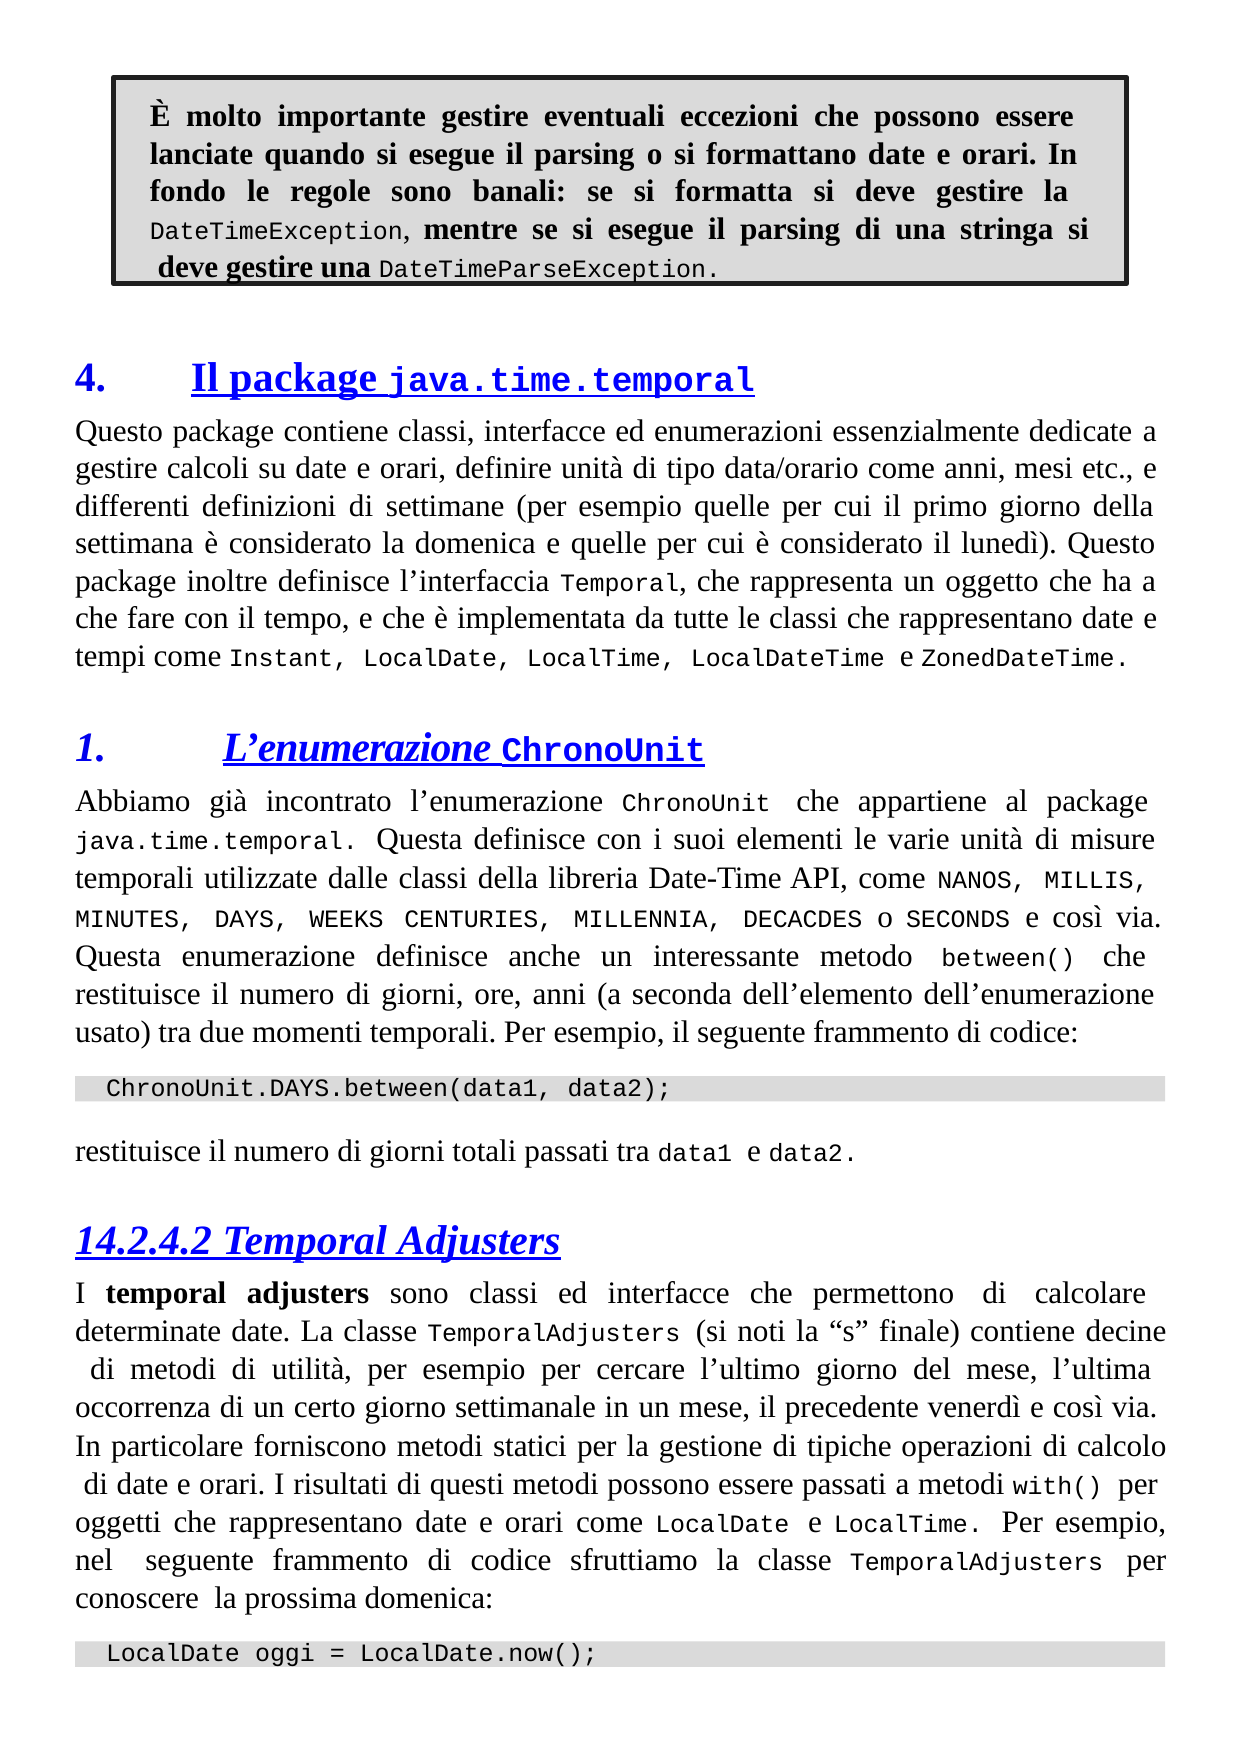

È molto importante gestire eventuali eccezioni che possono essere  lanciate quando si esegue il parsing o si formattano date e orari. In  fondo le regole sono banali: se si formatta si deve gestire la  DateTimeException, mentre se si esegue il parsing di una stringa si  deve gestire una DateTimeParseException.
Il package java.time.temporal
Questo package contiene classi, interfacce ed enumerazioni essenzialmente dedicate a  gestire calcoli su date e orari, definire unità di tipo data/orario come anni, mesi etc., e  differenti definizioni di settimane (per esempio quelle per cui il primo giorno della  settimana è considerato la domenica e quelle per cui è considerato il lunedì). Questo  package inoltre definisce l’interfaccia Temporal, che rappresenta un oggetto che ha a  che fare con il tempo, e che è implementata da tutte le classi che rappresentano date e  tempi come Instant, LocalDate, LocalTime, LocalDateTime e ZonedDateTime.

L’enumerazione ChronoUnit
Abbiamo già incontrato l’enumerazione ChronoUnit che appartiene al package  java.time.temporal. Questa definisce con i suoi elementi le varie unità di misure  temporali utilizzate dalle classi della libreria Date-Time API, come NANOS, MILLIS,  MINUTES, DAYS, WEEKS CENTURIES, MILLENNIA, DECACDES o SECONDS e così via.
Questa enumerazione definisce anche un interessante metodo between() che  restituisce il numero di giorni, ore, anni (a seconda dell’elemento dell’enumerazione  usato) tra due momenti temporali. Per esempio, il seguente frammento di codice:
ChronoUnit.DAYS.between(data1, data2);
restituisce il numero di giorni totali passati tra data1 e data2.

14.2.4.2 Temporal Adjusters
I temporal adjusters sono classi ed interfacce che permettono di calcolare  determinate date. La classe TemporalAdjusters (si noti la “s” finale) contiene decine  di metodi di utilità, per esempio per cercare l’ultimo giorno del mese, l’ultima  occorrenza di un certo giorno settimanale in un mese, il precedente venerdì e così via.  In particolare forniscono metodi statici per la gestione di tipiche operazioni di calcolo  di date e orari. I risultati di questi metodi possono essere passati a metodi with() per  oggetti che rappresentano date e orari come LocalDate e LocalTime. Per esempio, nel  seguente frammento di codice sfruttiamo la classe TemporalAdjusters per conoscere  la prossima domenica:
LocalDate oggi = LocalDate.now();